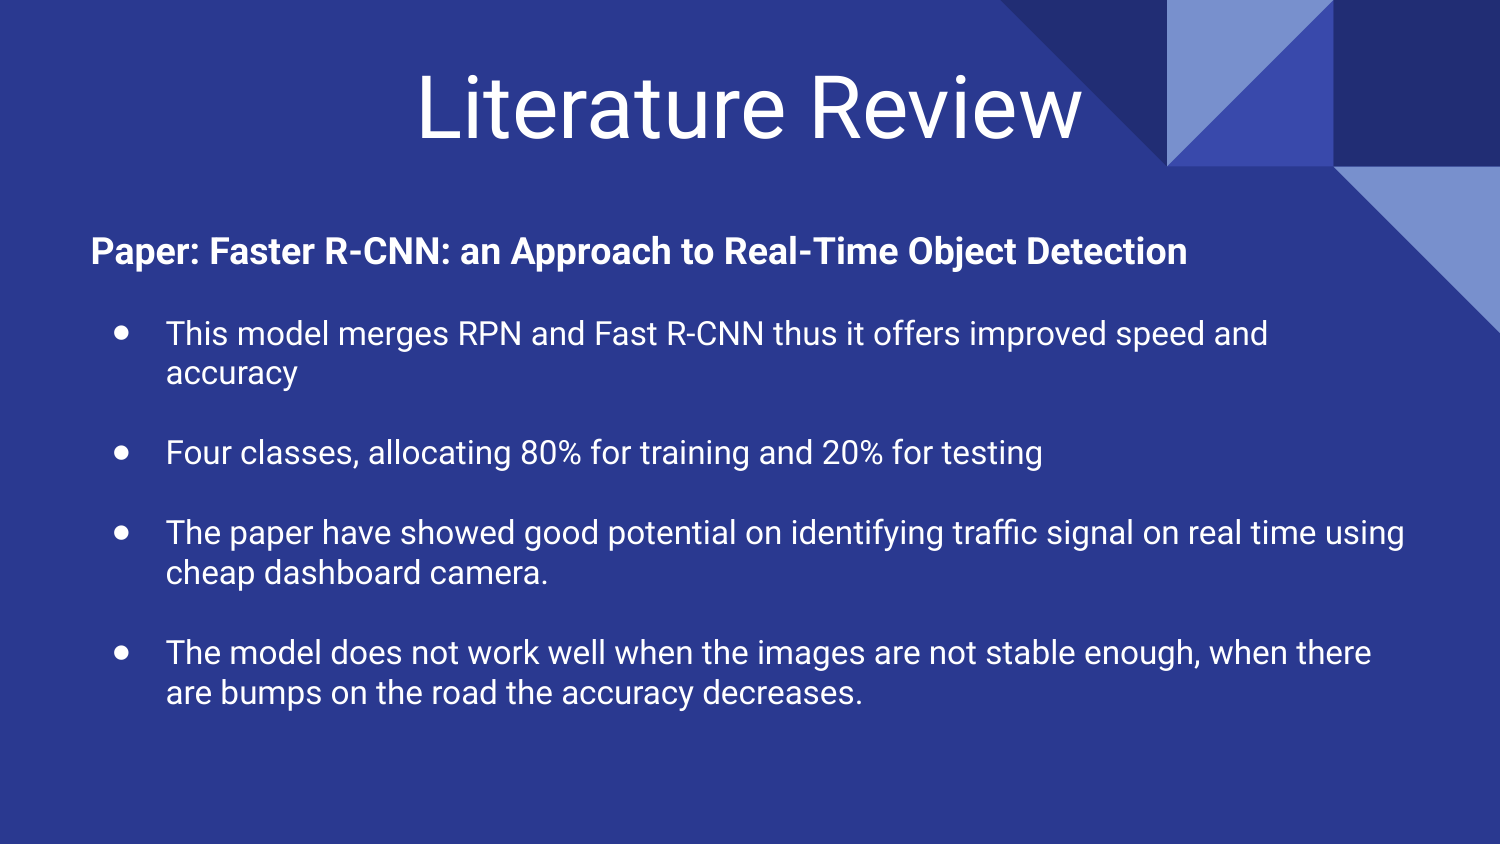

# Literature Review
Paper: Faster R-CNN: an Approach to Real-Time Object Detection

This model merges RPN and Fast R-CNN thus it offers improved speed and accuracy

Four classes, allocating 80% for training and 20% for testing

The paper have showed good potential on identifying traffic signal on real time using cheap dashboard camera.

The model does not work well when the images are not stable enough, when there are bumps on the road the accuracy decreases.